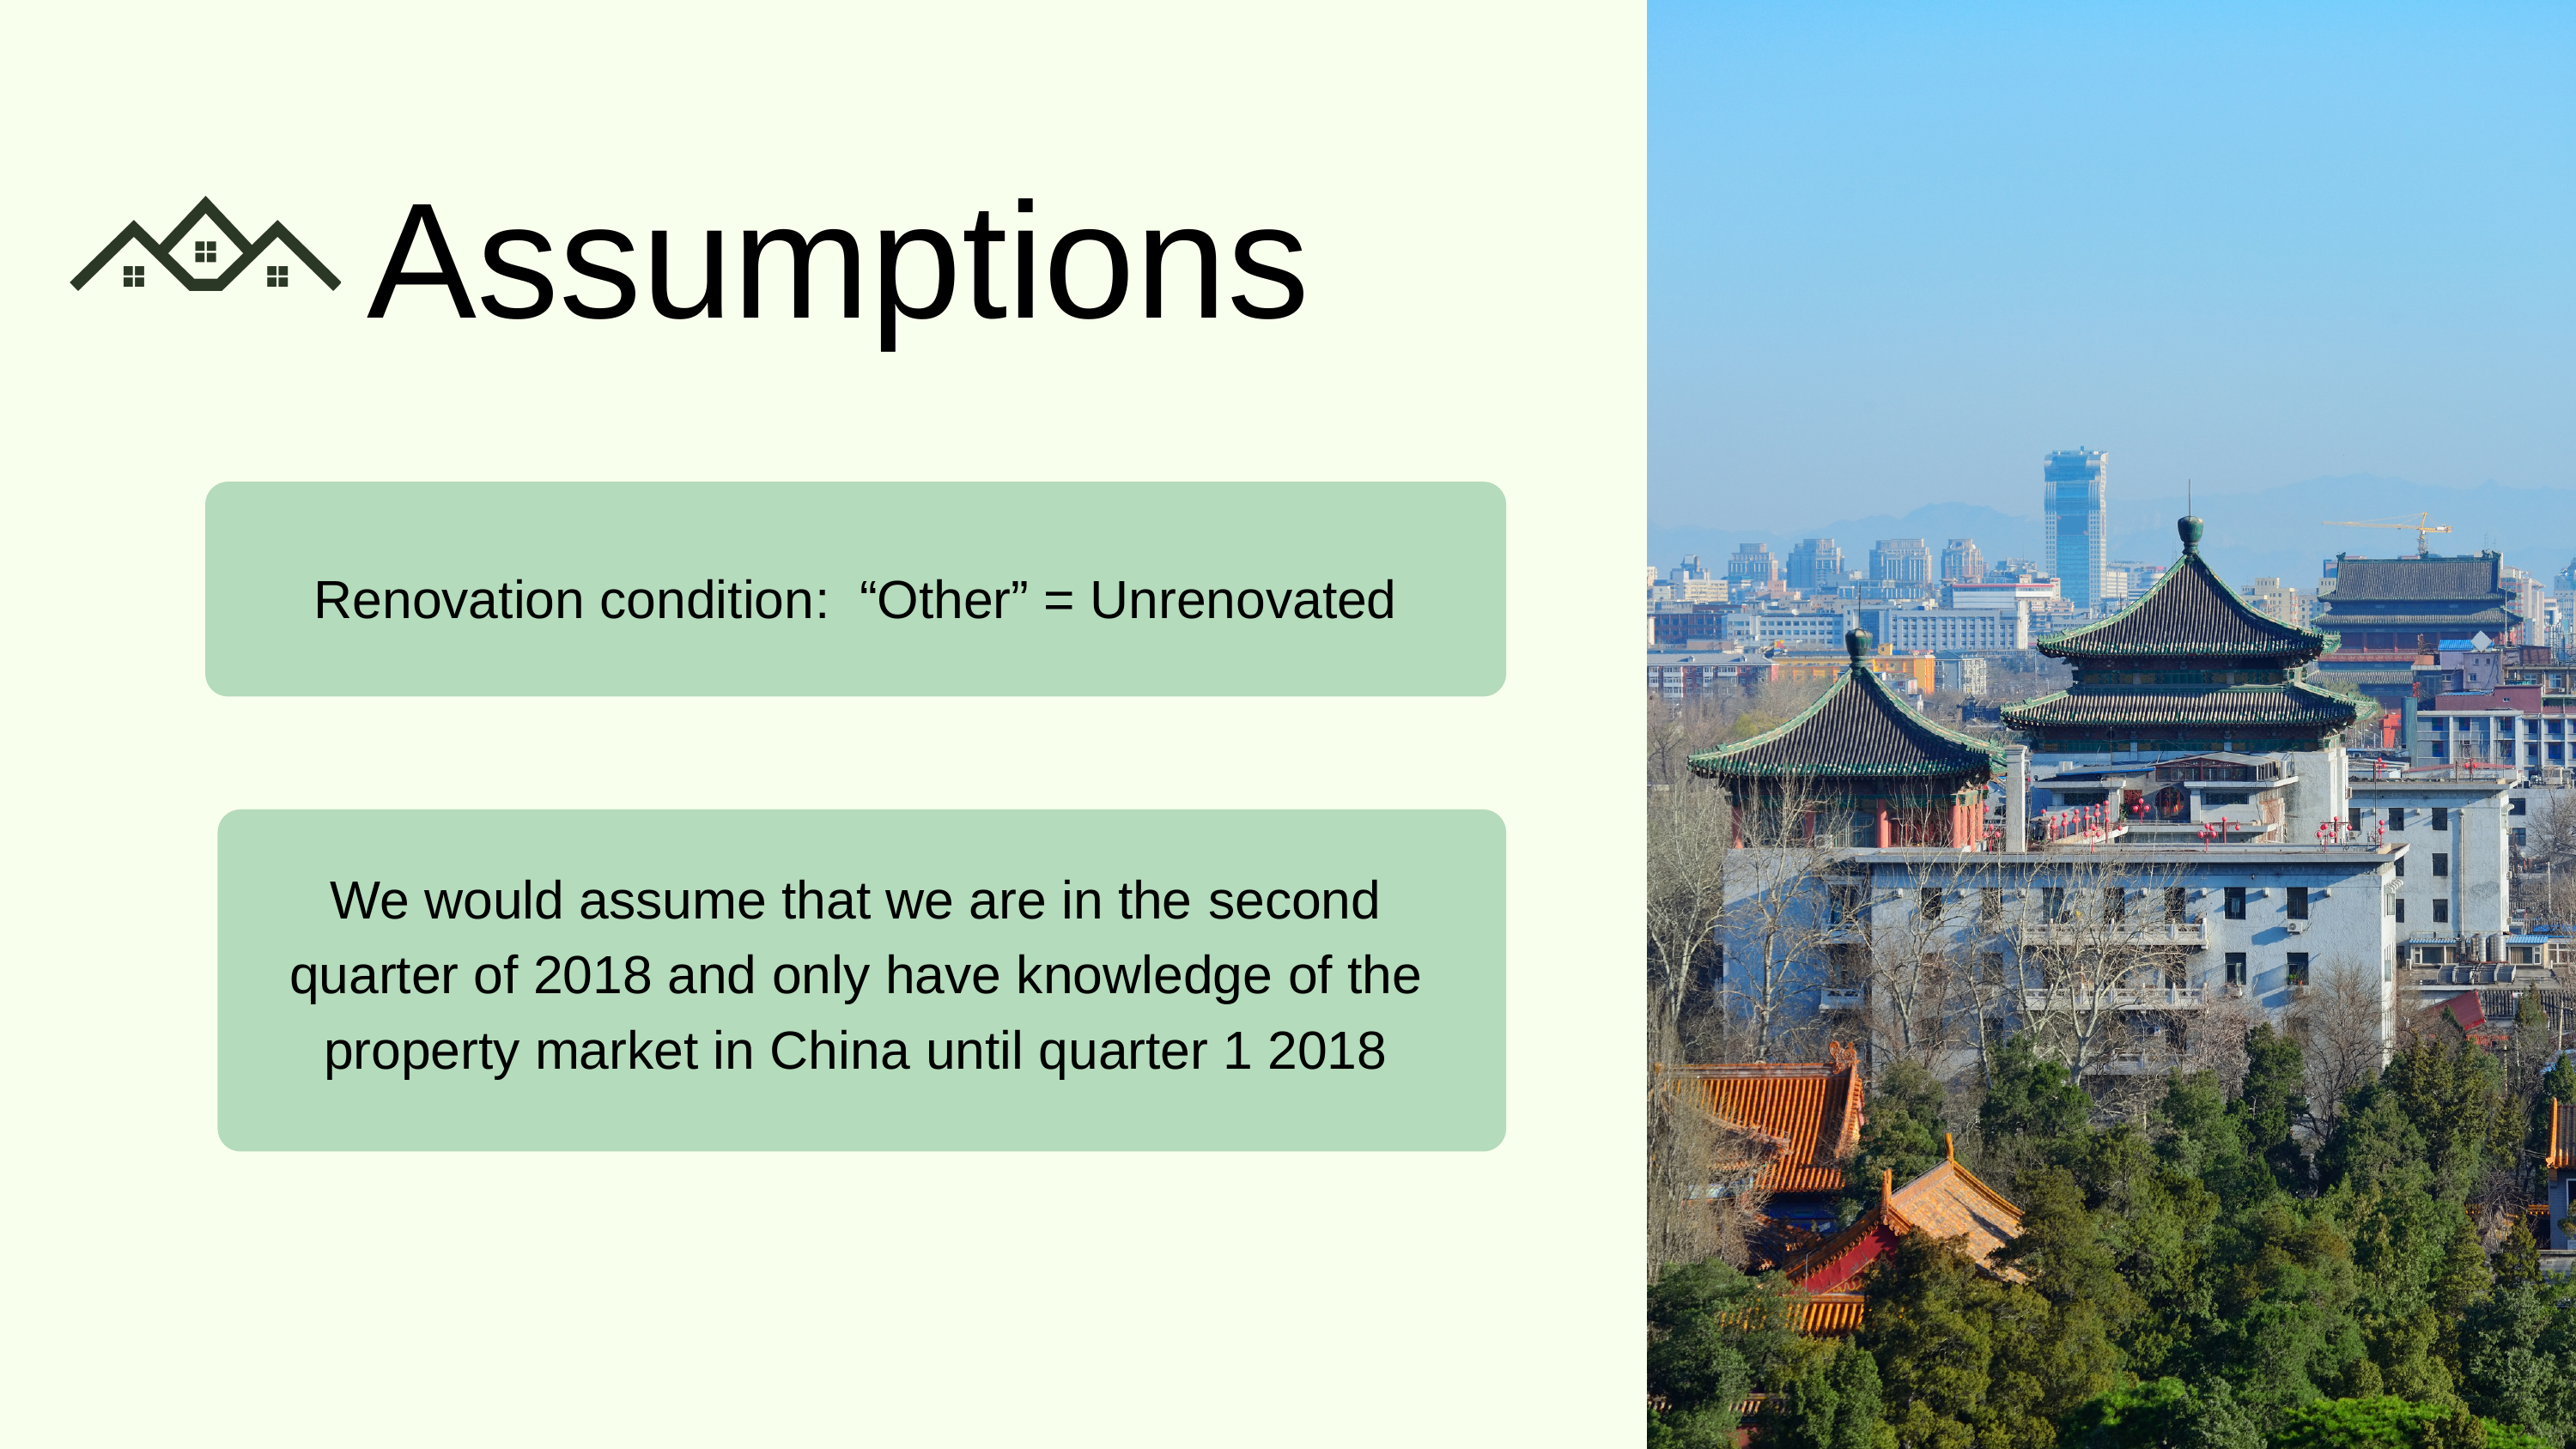

Assumptions

Renovation condition:  “Other” = Unrenovated

We would assume that we are in the second quarter of 2018 and only have knowledge of the property market in China until quarter 1 2018